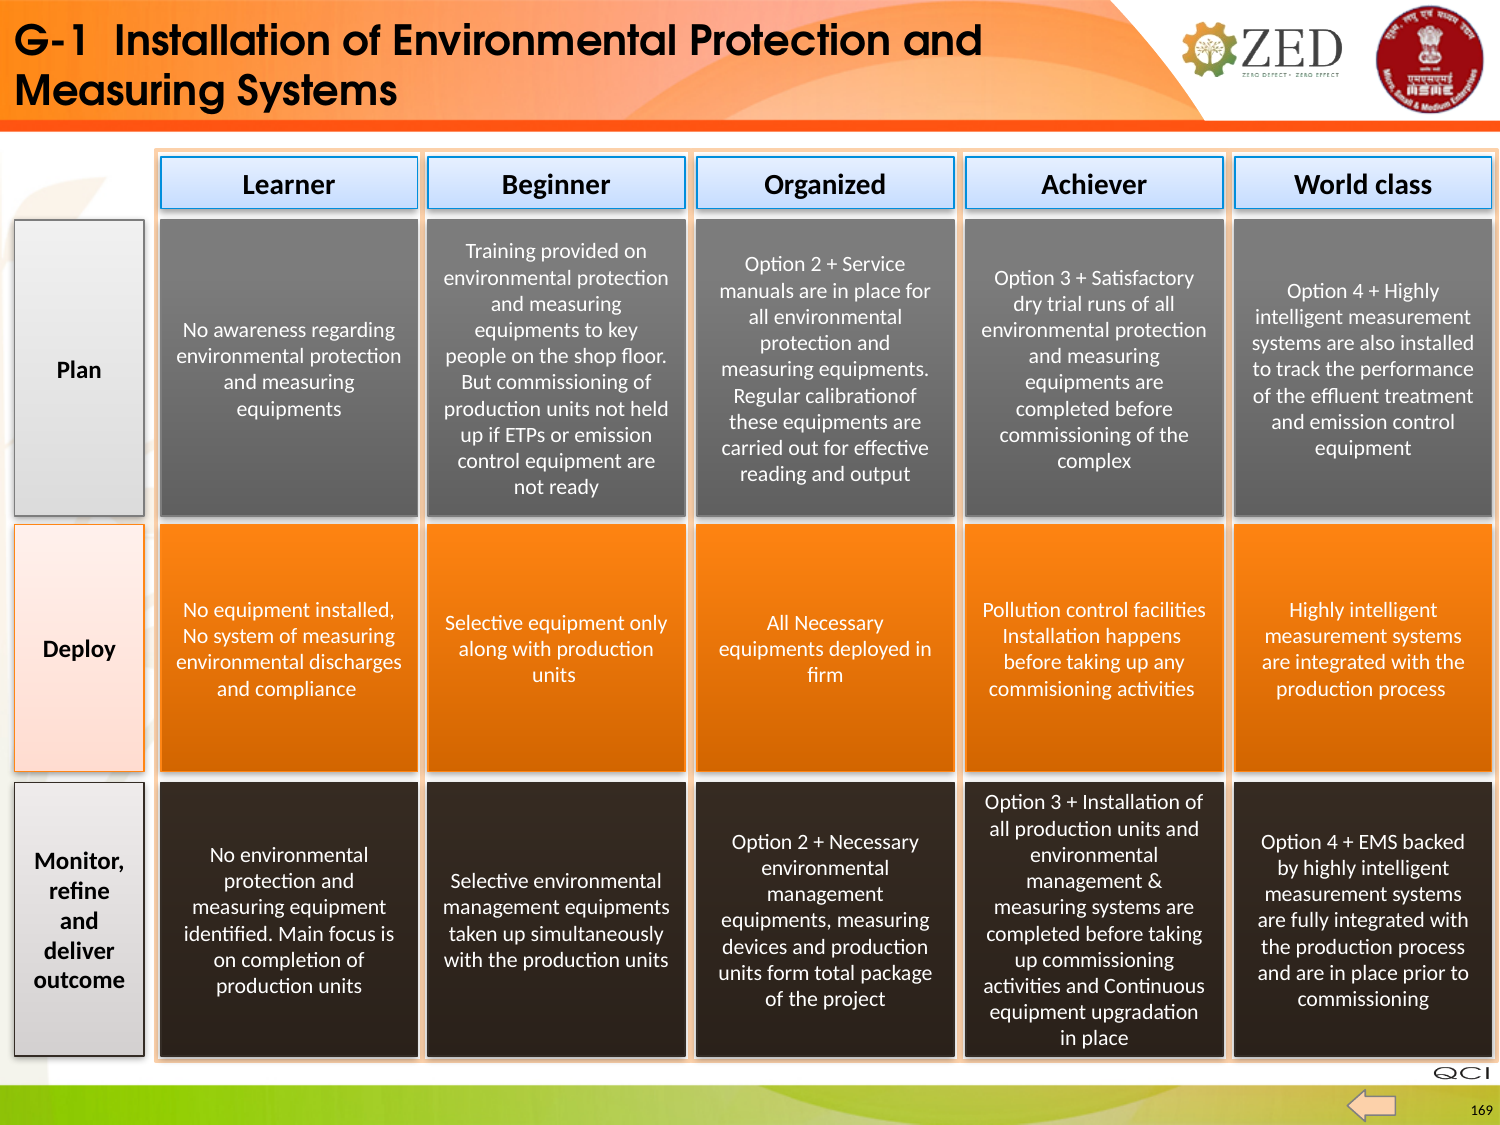

G-1  Installation of Environmental Protection and Measuring Systems

Learner
Beginner
Organized
Achiever
World class
Plan
No awareness regarding environmental protection and measuring equipments
Training provided on environmental protection and measuring equipments to key people on the shop floor. But commissioning of production units not held up if ETPs or emission control equipment are not ready
Option 2 + Service manuals are in place for all environmental protection and measuring equipments. Regular calibrationof these equipments are carried out for effective reading and output
Option 3 + Satisfactory dry trial runs of all environmental protection and measuring equipments are completed before commissioning of the complex
Option 4 + Highly intelligent measurement systems are also installed to track the performance of the effluent treatment and emission control equipment
Deploy
No equipment installed, No system of measuring environmental discharges and compliance
Selective equipment only along with production units
All Necessary equipments deployed in firm
Pollution control facilities Installation happens  before taking up any commisioning activities
Highly intelligent measurement systems are integrated with the production process
No environmental protection and measuring equipment identified. Main focus is on completion of production units
Selective environmental management equipments taken up simultaneously with the production units
Option 2 + Necessary environmental management equipments, measuring devices and production units form total package of the project
Option 3 + Installation of all production units and environmental management & measuring systems are completed before taking up commissioning activities and Continuous equipment upgradation in place
Option 4 + EMS backed by highly intelligent measurement systems are fully integrated with the production process and are in place prior to commissioning
Monitor, refine and deliver outcome